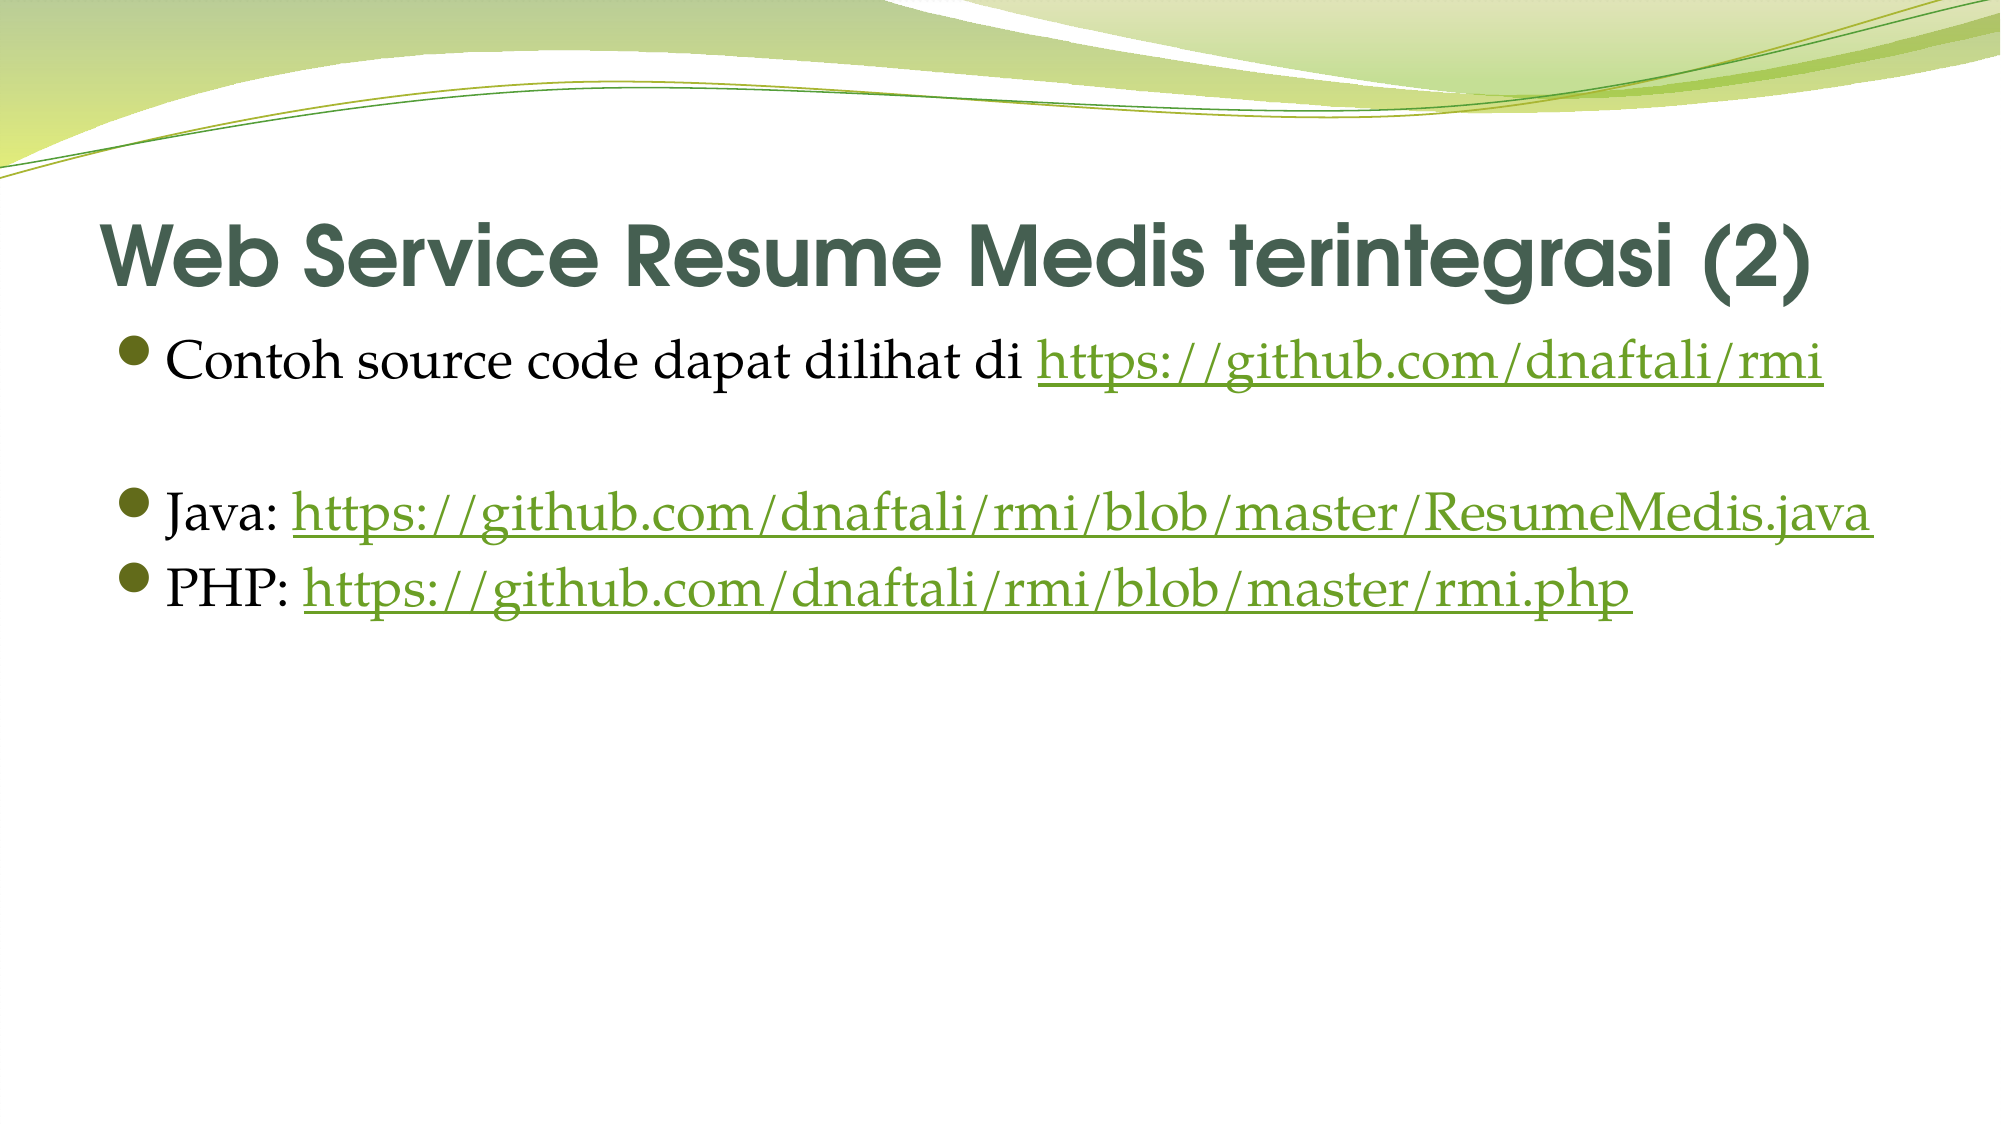

# Web Service Resume Medis terintegrasi (2)
Contoh source code dapat dilihat di https://github.com/dnaftali/rmi

Java: https://github.com/dnaftali/rmi/blob/master/ResumeMedis.java
PHP: https://github.com/dnaftali/rmi/blob/master/rmi.php